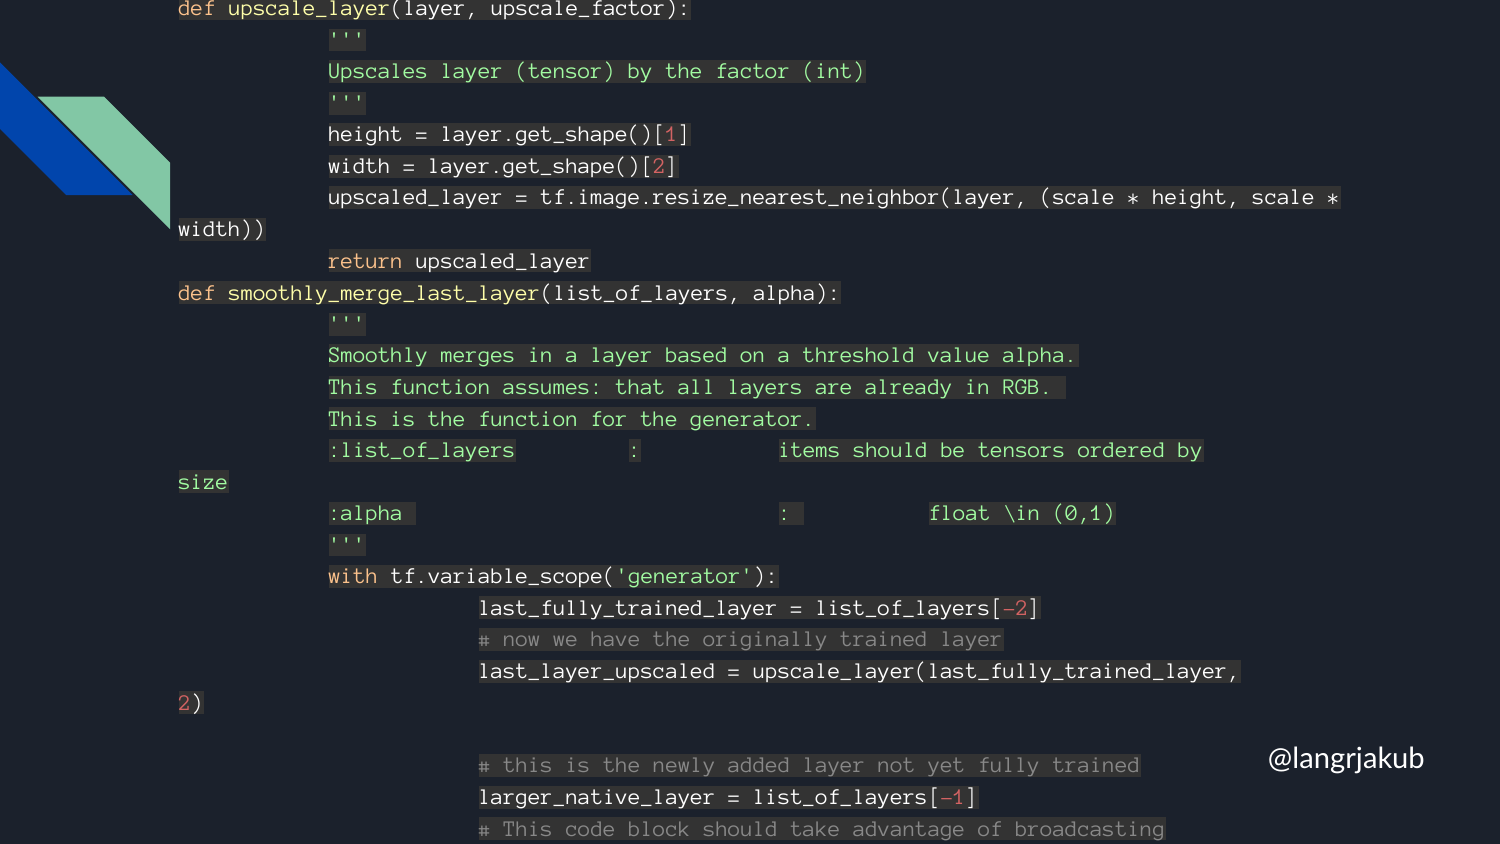

def upscale_layer(layer, upscale_factor):
	'''
	Upscales layer (tensor) by the factor (int)
	'''
	height = layer.get_shape()[1]
	width = layer.get_shape()[2]
	upscaled_layer = tf.image.resize_nearest_neighbor(layer, (scale * height, scale * width))
	return upscaled_layer
def smoothly_merge_last_layer(list_of_layers, alpha):
	'''
	Smoothly merges in a layer based on a threshold value alpha.
	This function assumes: that all layers are already in RGB.
	This is the function for the generator.
	:list_of_layers	:	items should be tensors ordered by size
	:alpha 			: 	float \in (0,1)
	'''
	with tf.variable_scope('generator'):
		last_fully_trained_layer = list_of_layers[-2]
		# now we have the originally trained layer
		last_layer_upscaled = upscale_layer(last_fully_trained_layer, 2)
		# this is the newly added layer not yet fully trained
		larger_native_layer = list_of_layers[-1]
		# This code block should take advantage of broadcasting
		new_layer = (1-alpha) * upscaled_layer + larger_native_layer * alpha
		return new_layer
@langrjakub